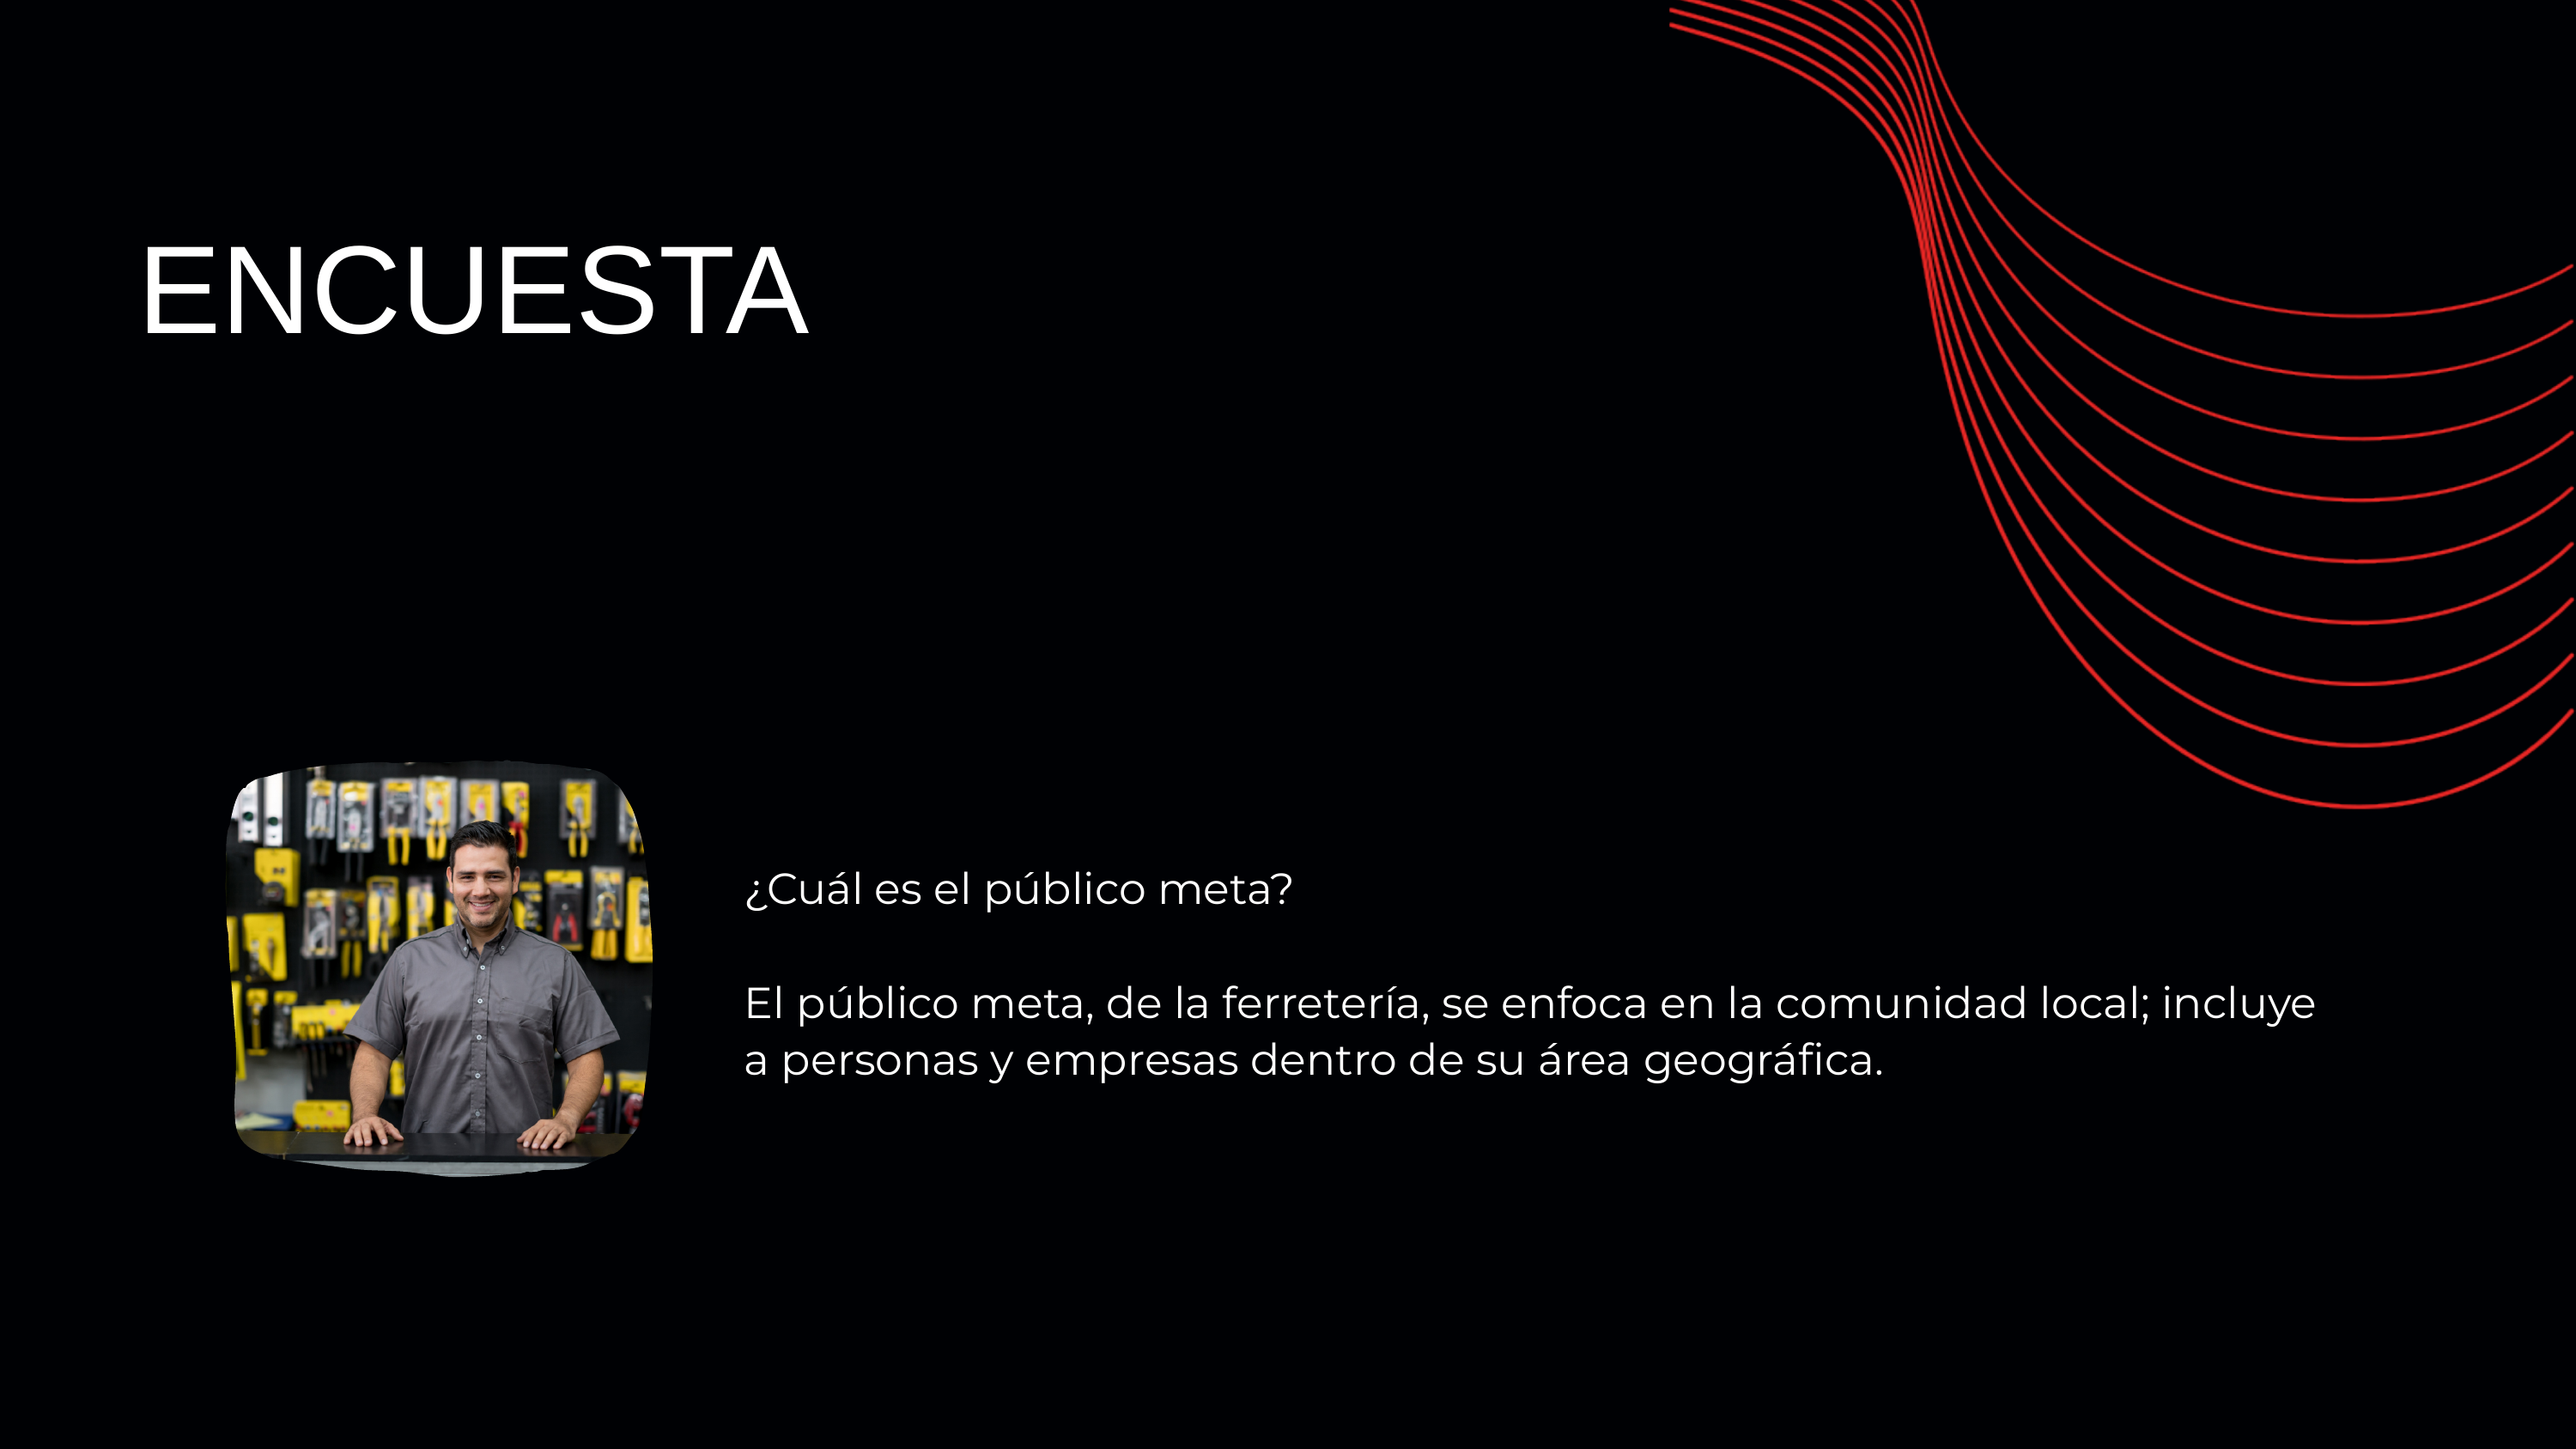

ENCUESTA

¿Cuál es el público meta?

El público meta, de la ferretería, se enfoca en la comunidad local; incluye a personas y empresas dentro de su área geográfica.